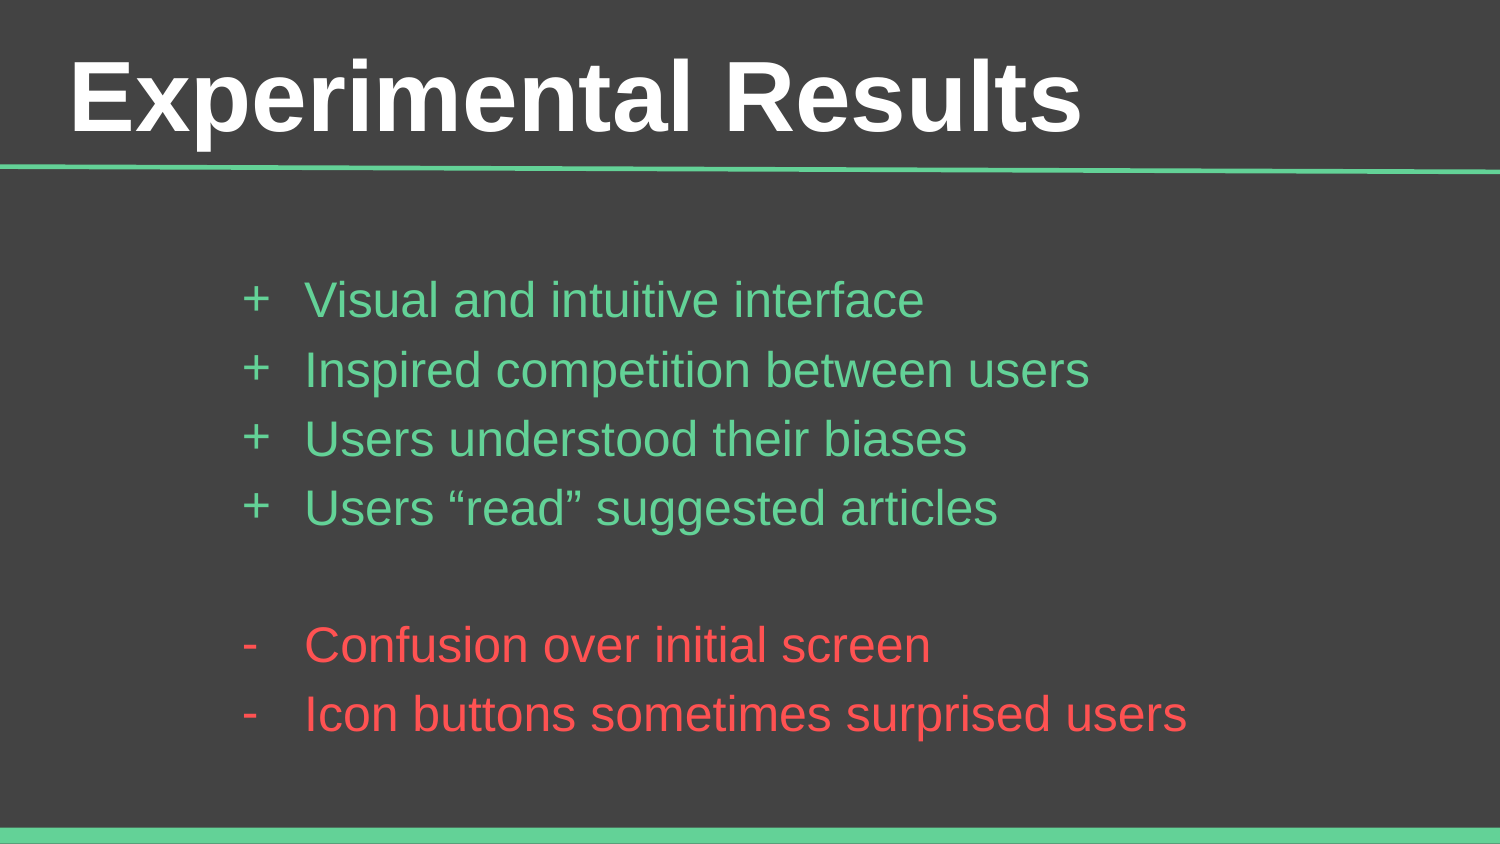

# Experimental Results
Visual and intuitive interface
Inspired competition between users
Users understood their biases
Users “read” suggested articles

Confusion over initial screen
Icon buttons sometimes surprised users